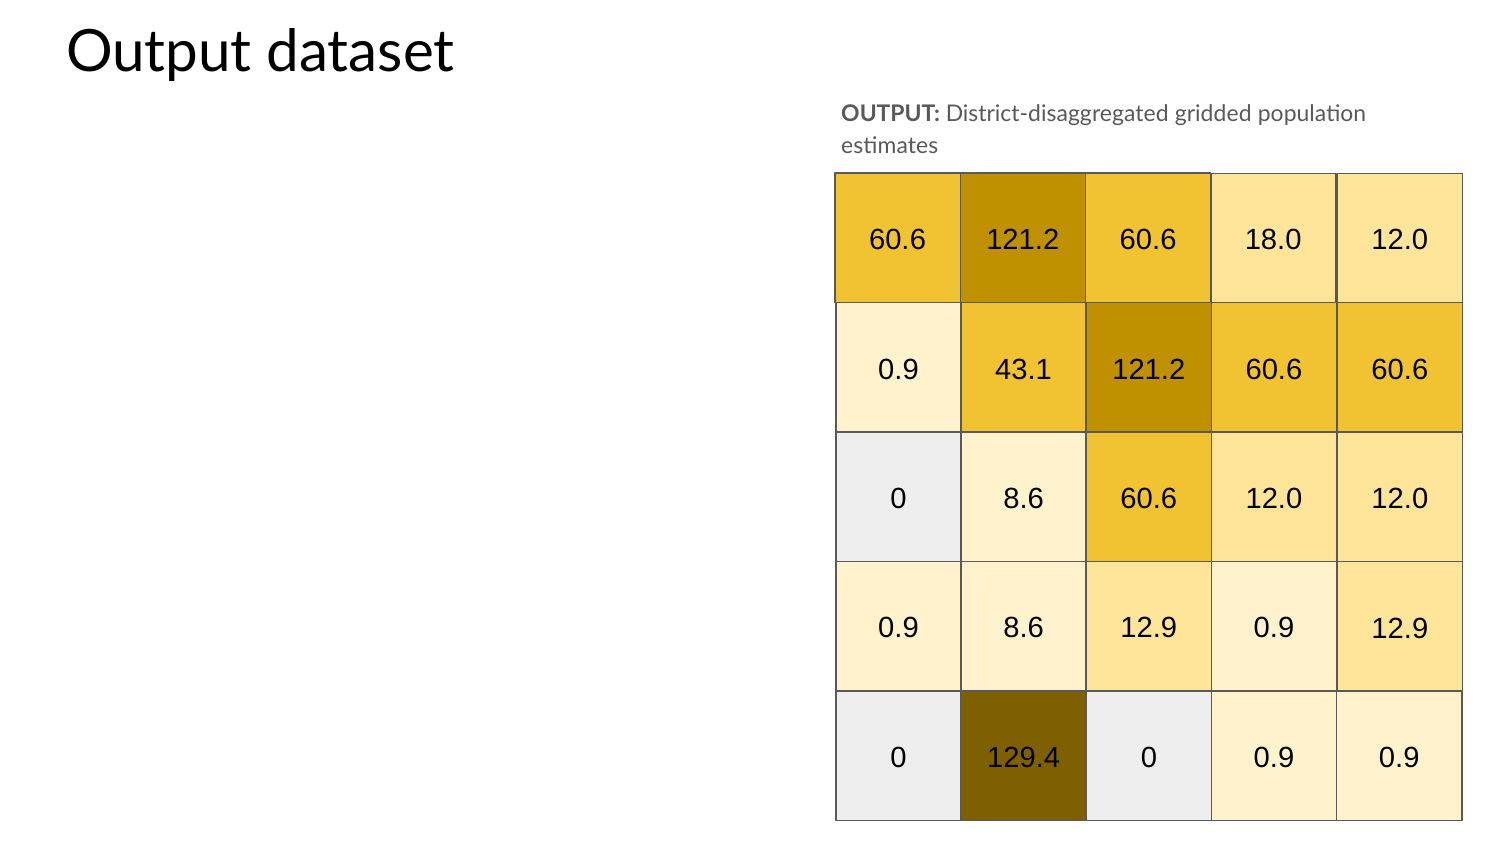

# Output dataset

OUTPUT: District-disaggregated gridded population estimates
12.0
18.0
60.6
121.2
60.6
0.9
43.1
121.2
60.6
0
8.6
60.6
12.0
0.9
8.6
12.9
0.9
0
129.4
0
0.9
60.6
12.0
12.9
0.9